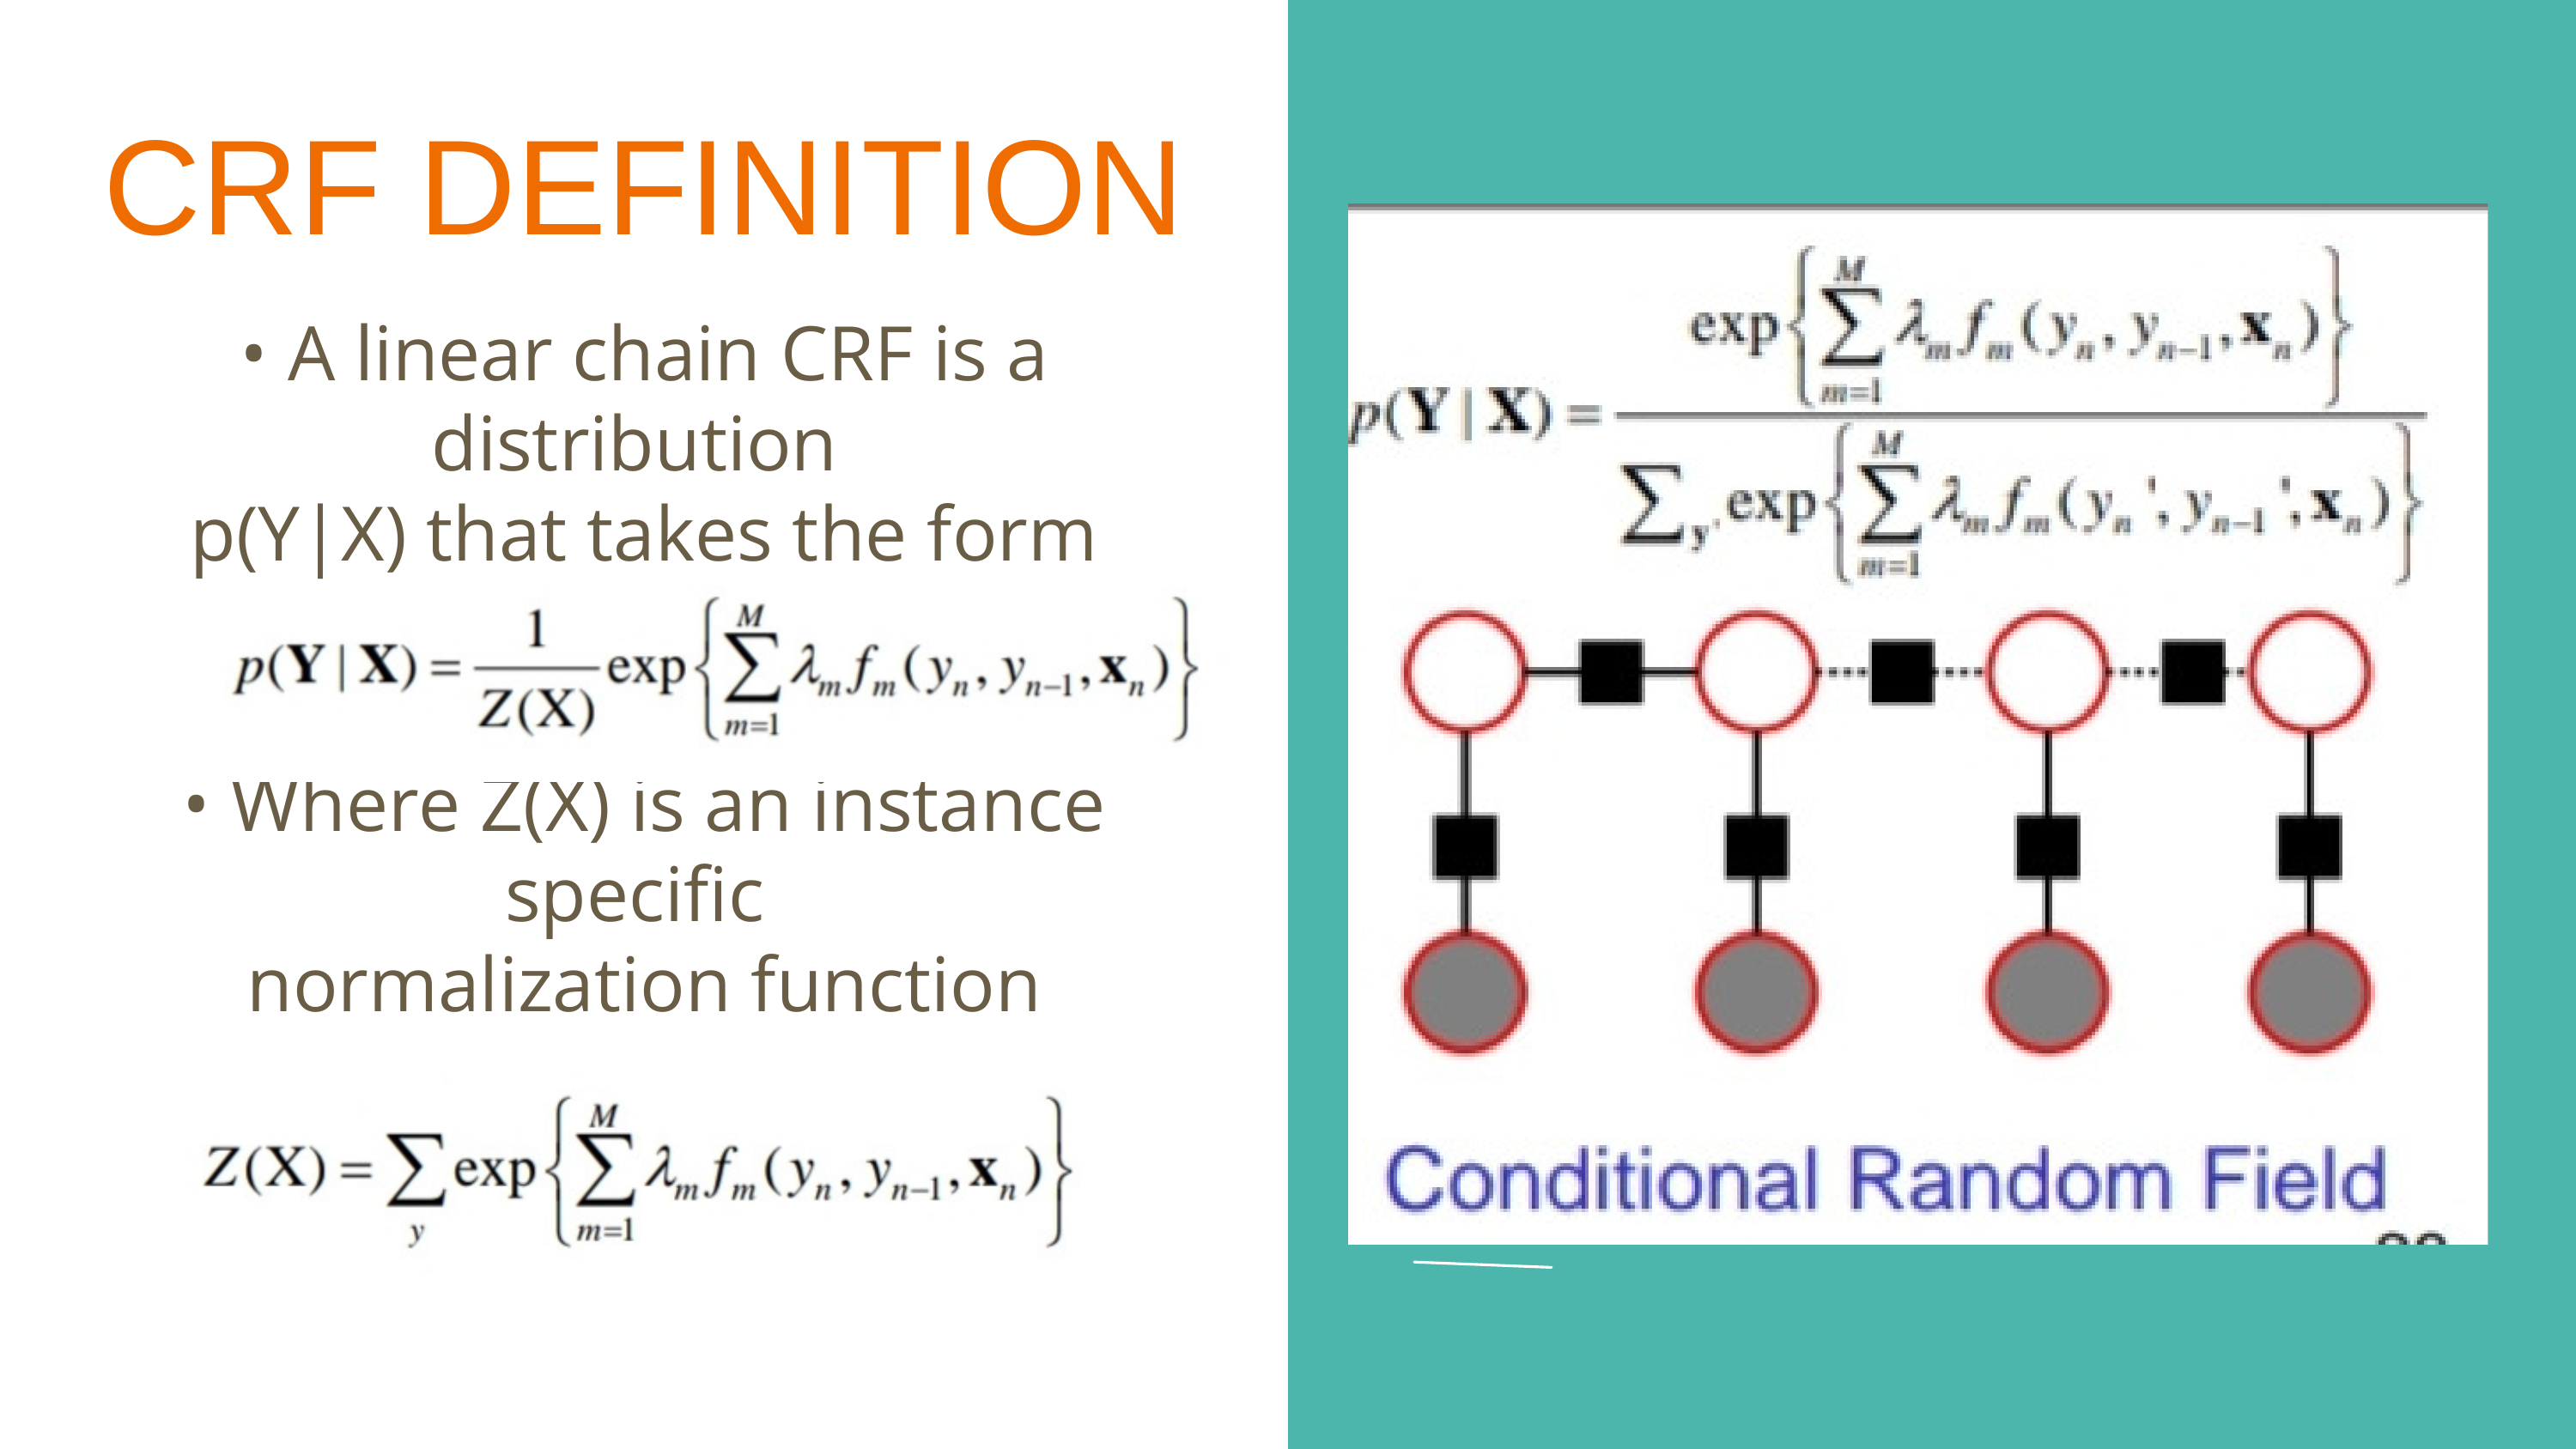

CRF DEFINITION

• A linear chain CRF is a distribution
p(Y|X) that takes the form

• Where Z(X) is an instance specific
normalization function